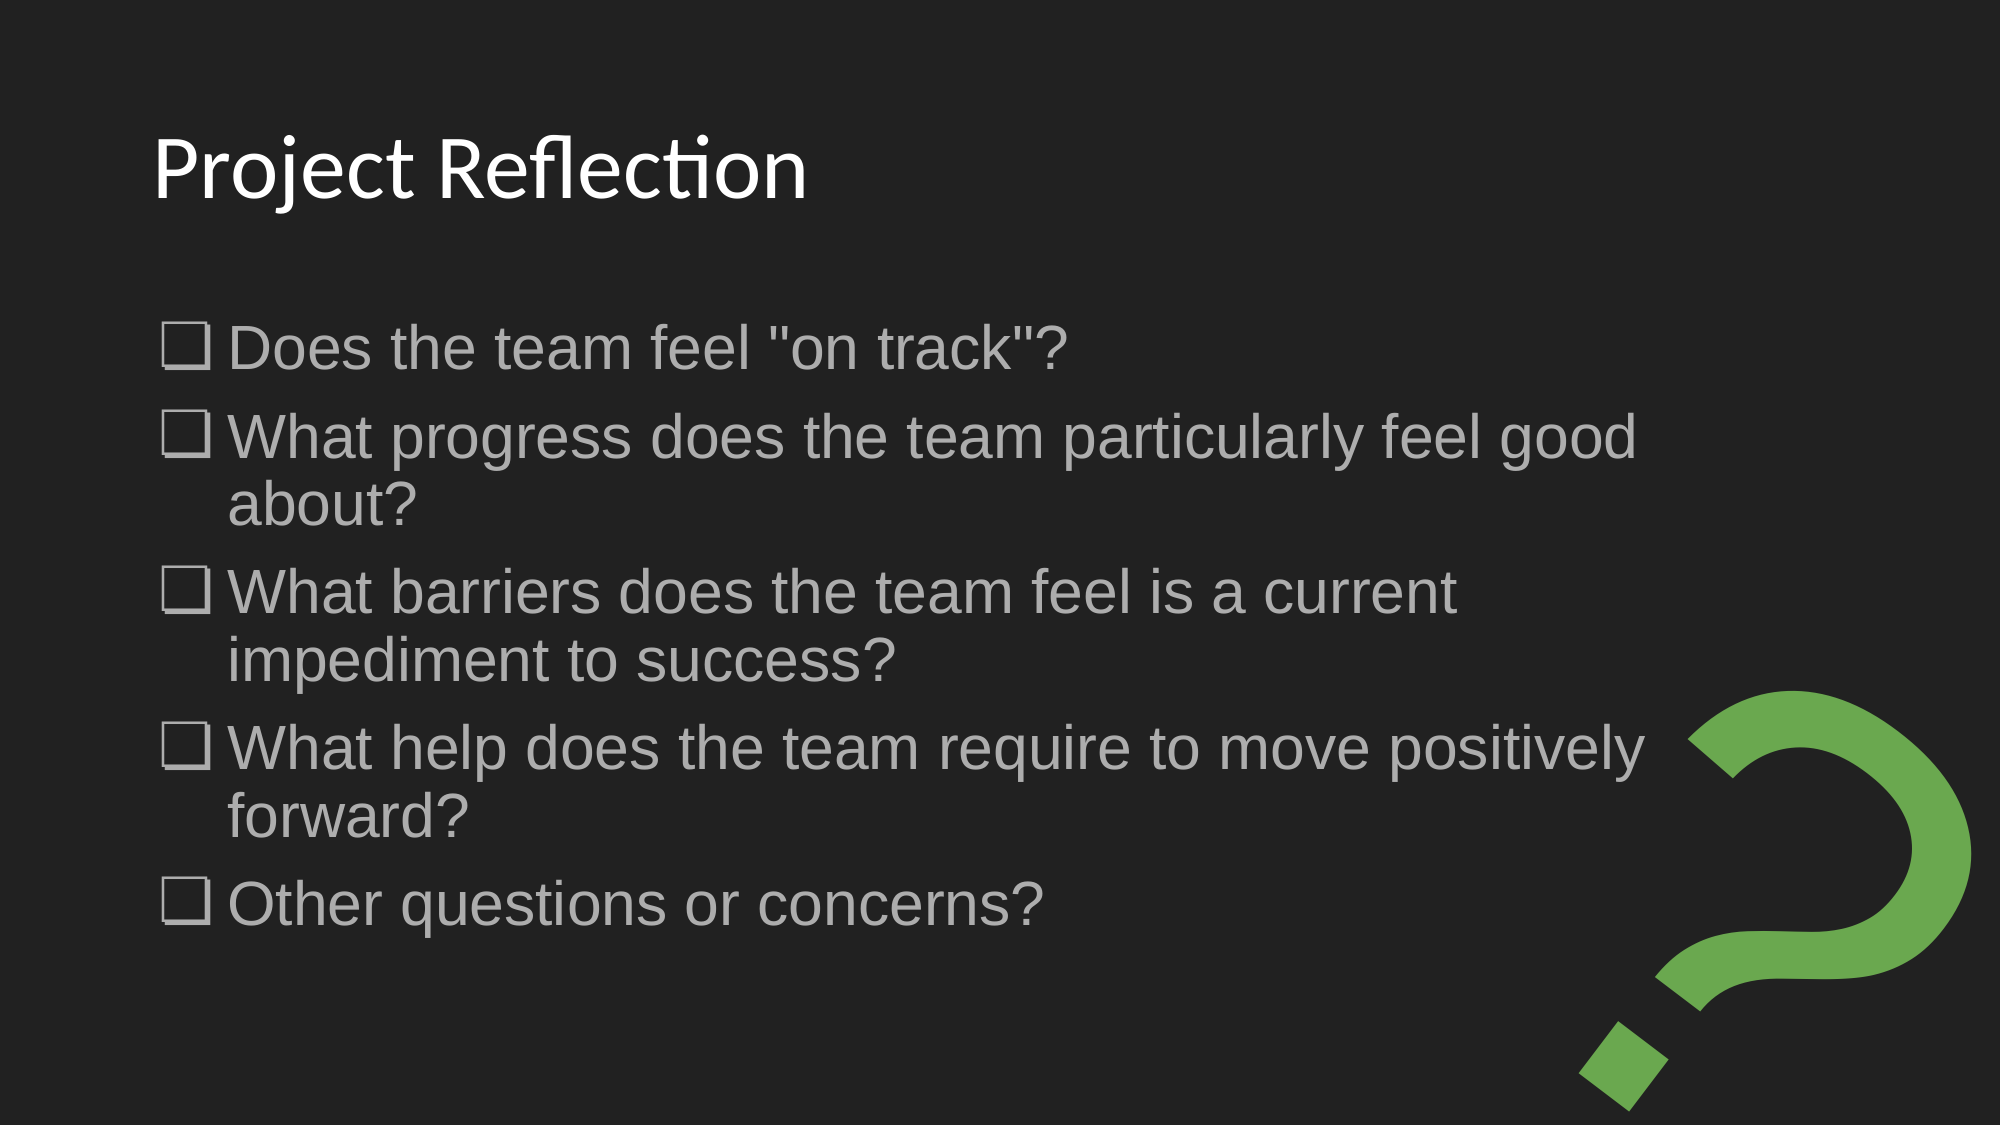

# Project Reflection
Does the team feel "on track"?
What progress does the team particularly feel good about?
What barriers does the team feel is a current impediment to success?
What help does the team require to move positively forward?
Other questions or concerns?
?